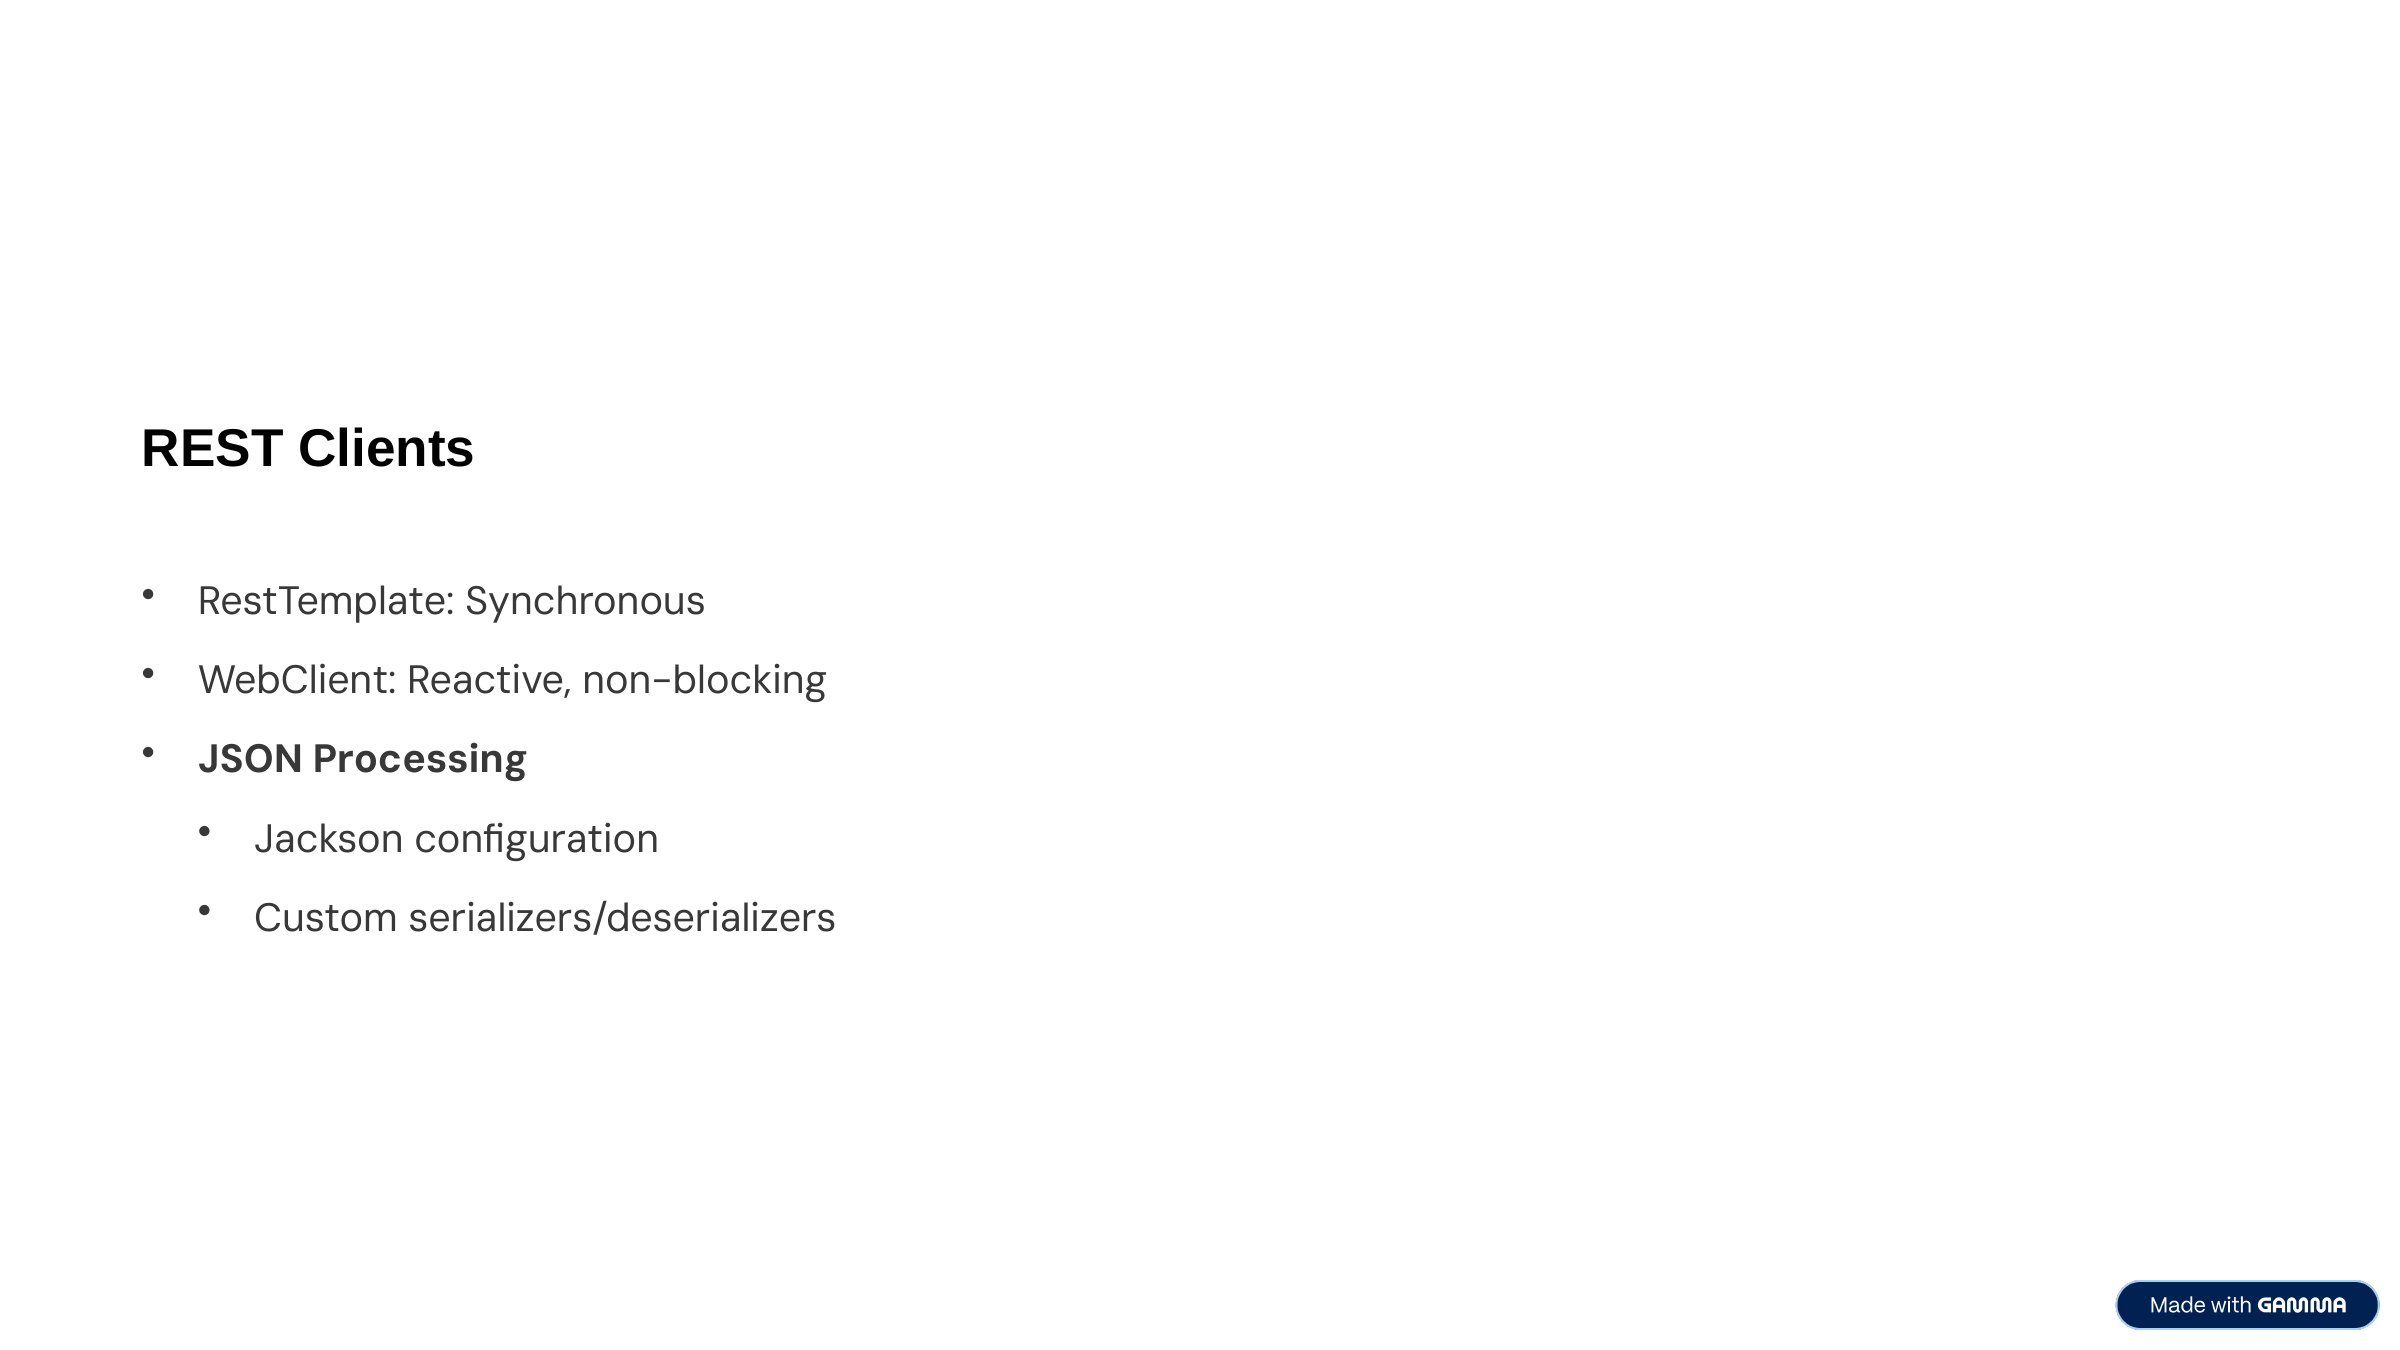

REST Clients
RestTemplate: Synchronous
WebClient: Reactive, non-blocking
JSON Processing
Jackson configuration
Custom serializers/deserializers